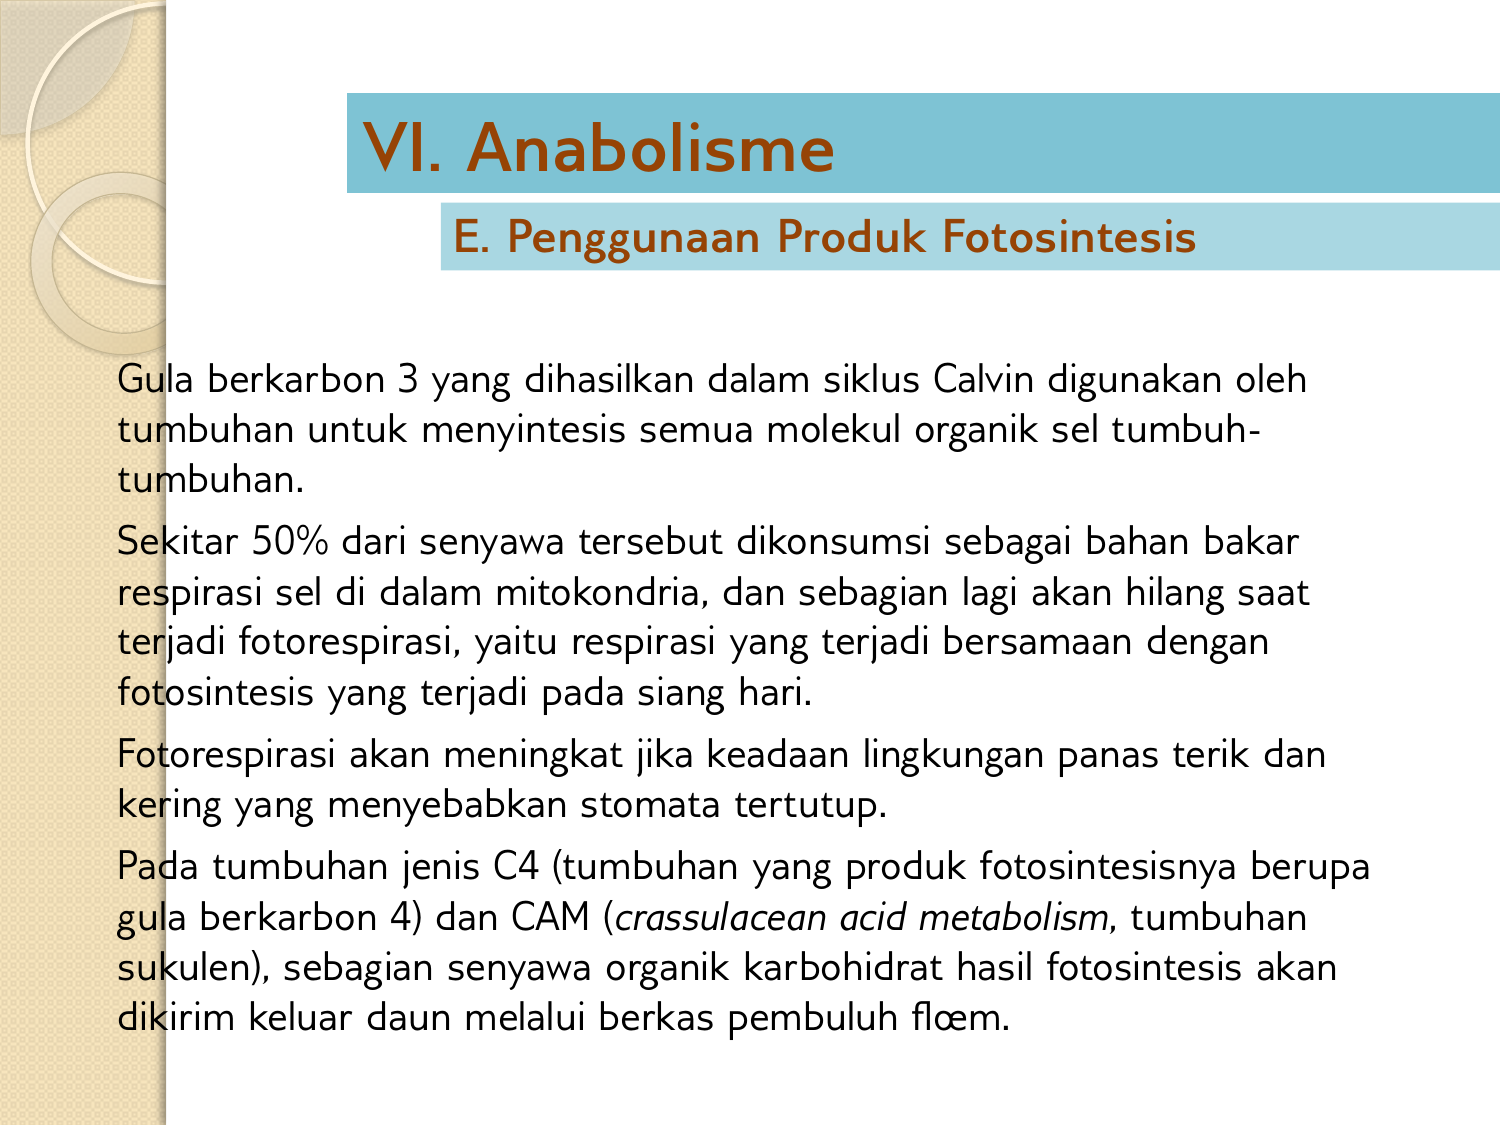

# VI. Anabolisme
E. Penggunaan Produk Fotosintesis
Gula berkarbon 3 yang dihasilkan dalam siklus Calvin digunakan oleh tumbuhan untuk menyintesis semua molekul organik sel tumbuh-tumbuhan.
Sekitar 50% dari senyawa tersebut dikonsumsi sebagai bahan bakar respirasi sel di dalam mitokondria, dan sebagian lagi akan hilang saat terjadi fotorespirasi, yaitu respirasi yang terjadi bersamaan dengan fotosintesis yang terjadi pada siang hari.
Fotorespirasi akan meningkat jika keadaan lingkungan panas terik dan kering yang menyebabkan stomata tertutup.
Pada tumbuhan jenis C4 (tumbuhan yang produk fotosintesisnya berupa gula berkarbon 4) dan CAM (crassulacean acid metabolism, tumbuhan sukulen), sebagian senyawa organik karbohidrat hasil fotosintesis akan dikirim keluar daun melalui berkas pembuluh floem.